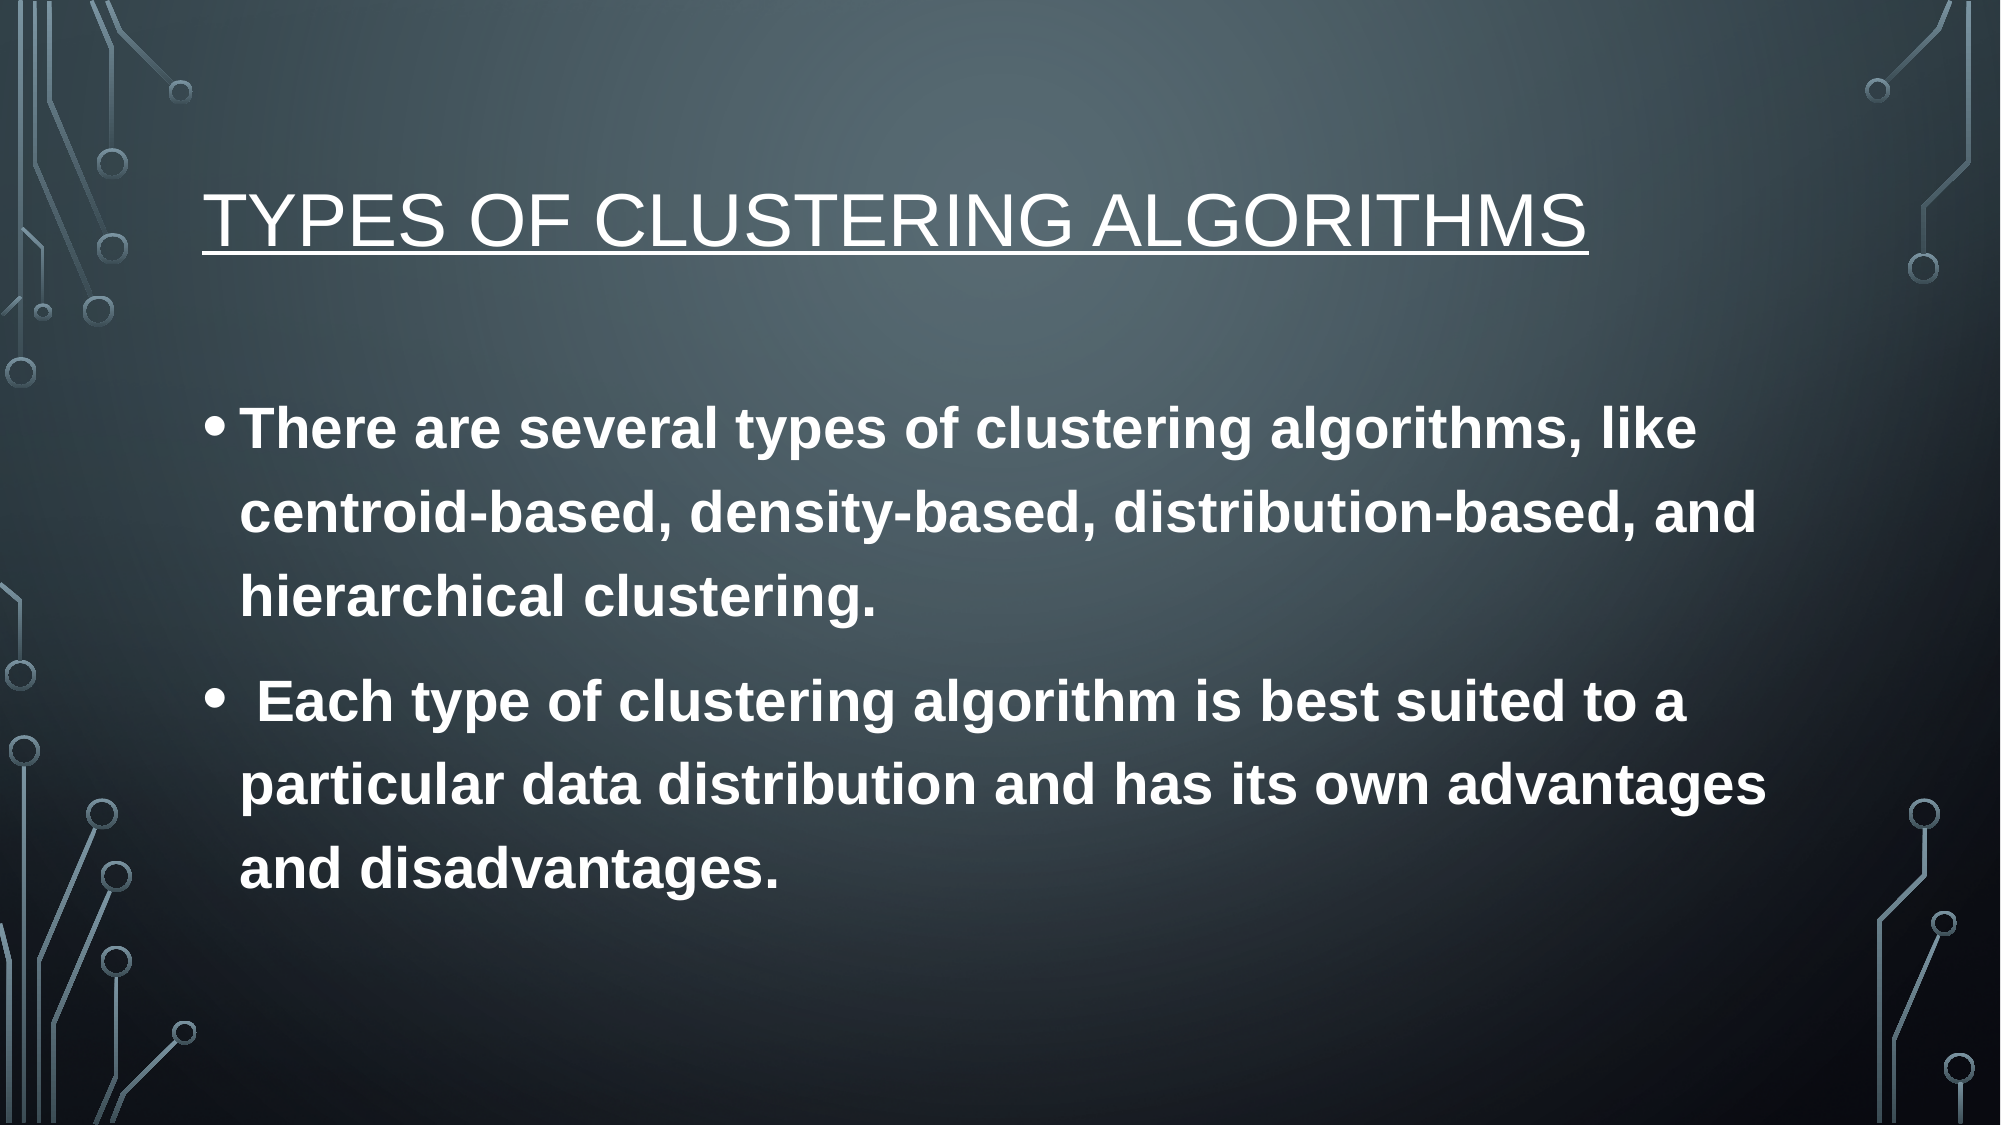

# Types of clustering algorithms
There are several types of clustering algorithms, like centroid-based, density-based, distribution-based, and hierarchical clustering.
 Each type of clustering algorithm is best suited to a particular data distribution and has its own advantages and disadvantages.